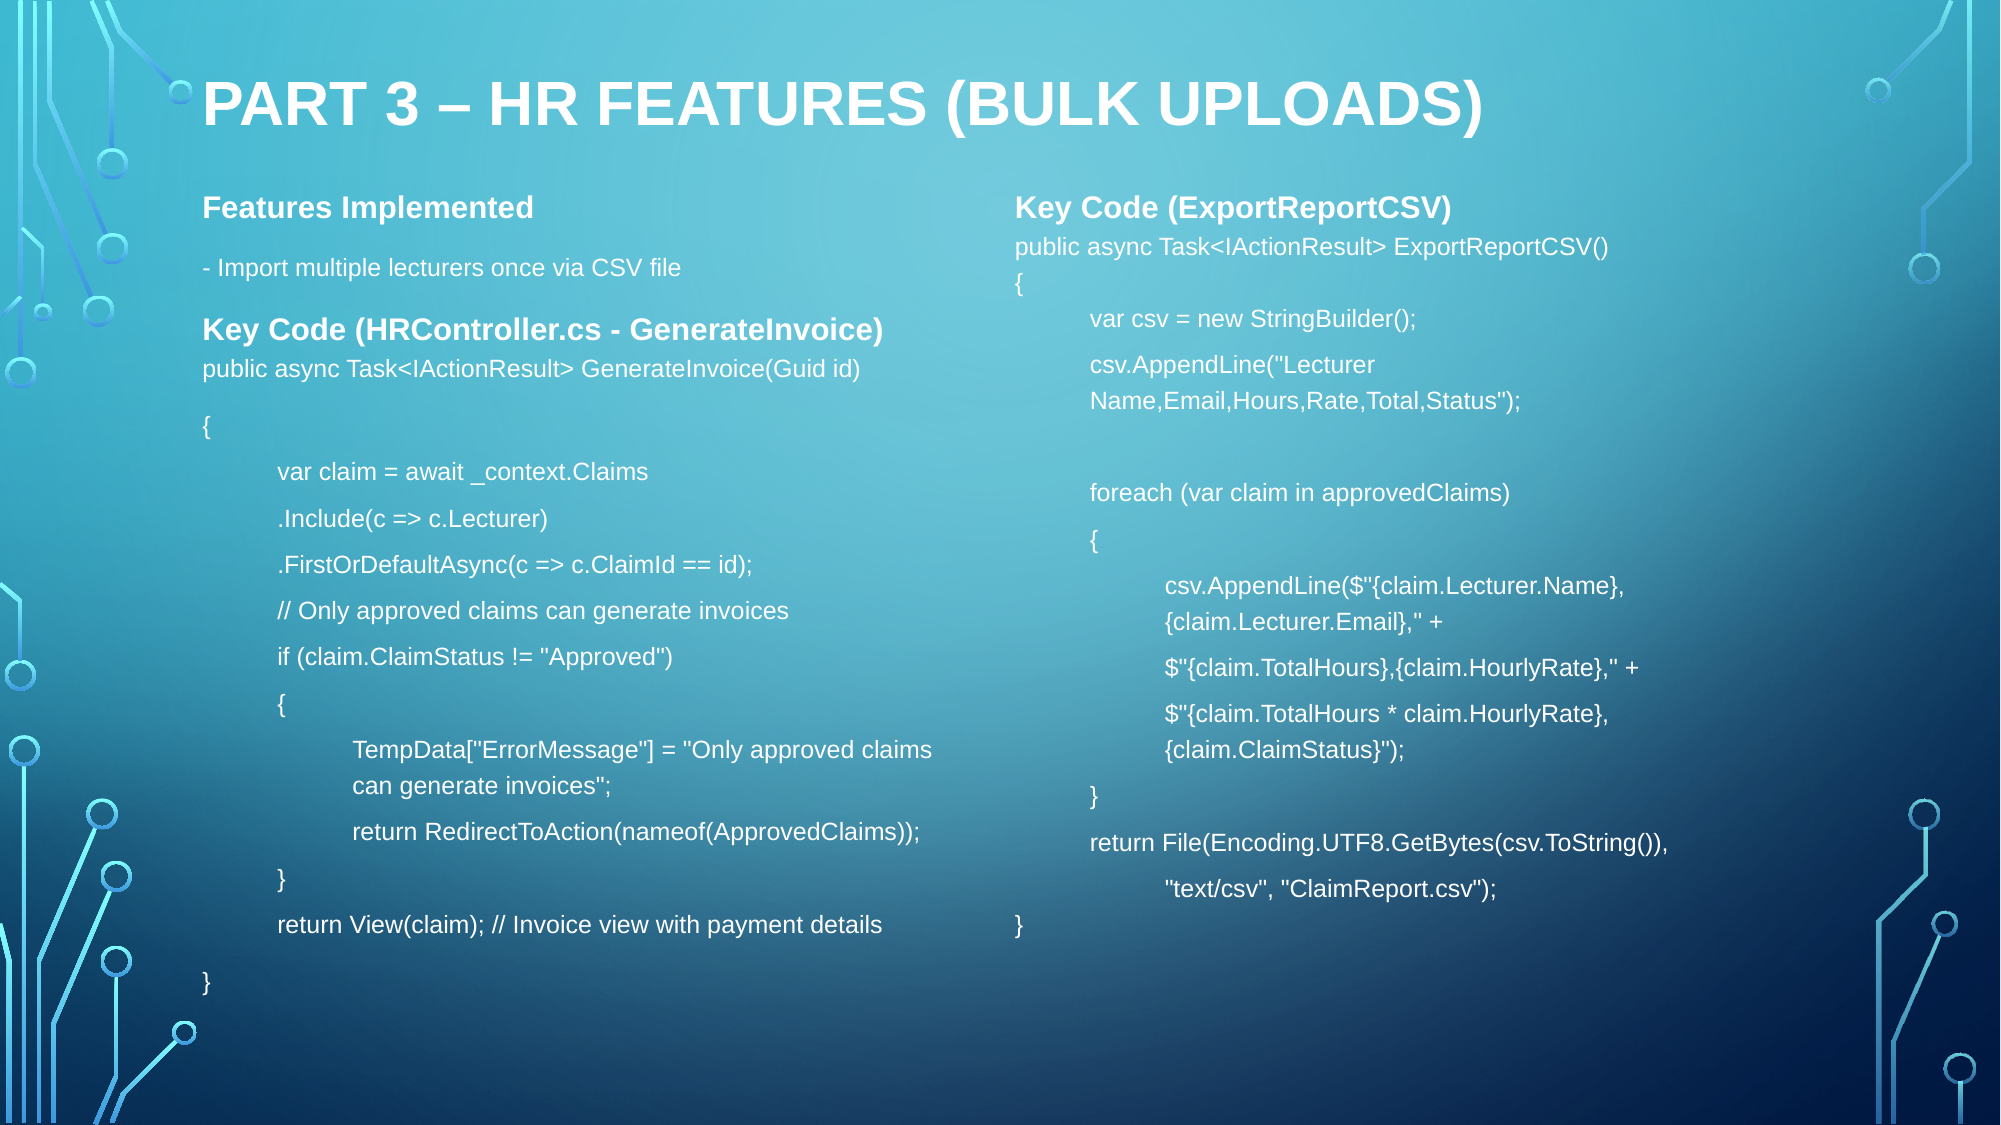

# Part 3 – HR Features (BULK UPLOADS)
Features Implemented
- Import multiple lecturers once via CSV file
Key Code (HRController.cs - GenerateInvoice)
public async Task<IActionResult> GenerateInvoice(Guid id)
{
var claim = await _context.Claims
.Include(c => c.Lecturer)
.FirstOrDefaultAsync(c => c.ClaimId == id);
// Only approved claims can generate invoices
if (claim.ClaimStatus != "Approved")
{
TempData["ErrorMessage"] = "Only approved claims can generate invoices";
return RedirectToAction(nameof(ApprovedClaims));
}
return View(claim); // Invoice view with payment details
}
Key Code (ExportReportCSV)
public async Task<IActionResult> ExportReportCSV()
{
var csv = new StringBuilder();
csv.AppendLine("Lecturer Name,Email,Hours,Rate,Total,Status");

foreach (var claim in approvedClaims)
{
csv.AppendLine($"{claim.Lecturer.Name},{claim.Lecturer.Email}," +
$"{claim.TotalHours},{claim.HourlyRate}," +
$"{claim.TotalHours * claim.HourlyRate},{claim.ClaimStatus}");
}
return File(Encoding.UTF8.GetBytes(csv.ToString()),
"text/csv", "ClaimReport.csv");
}